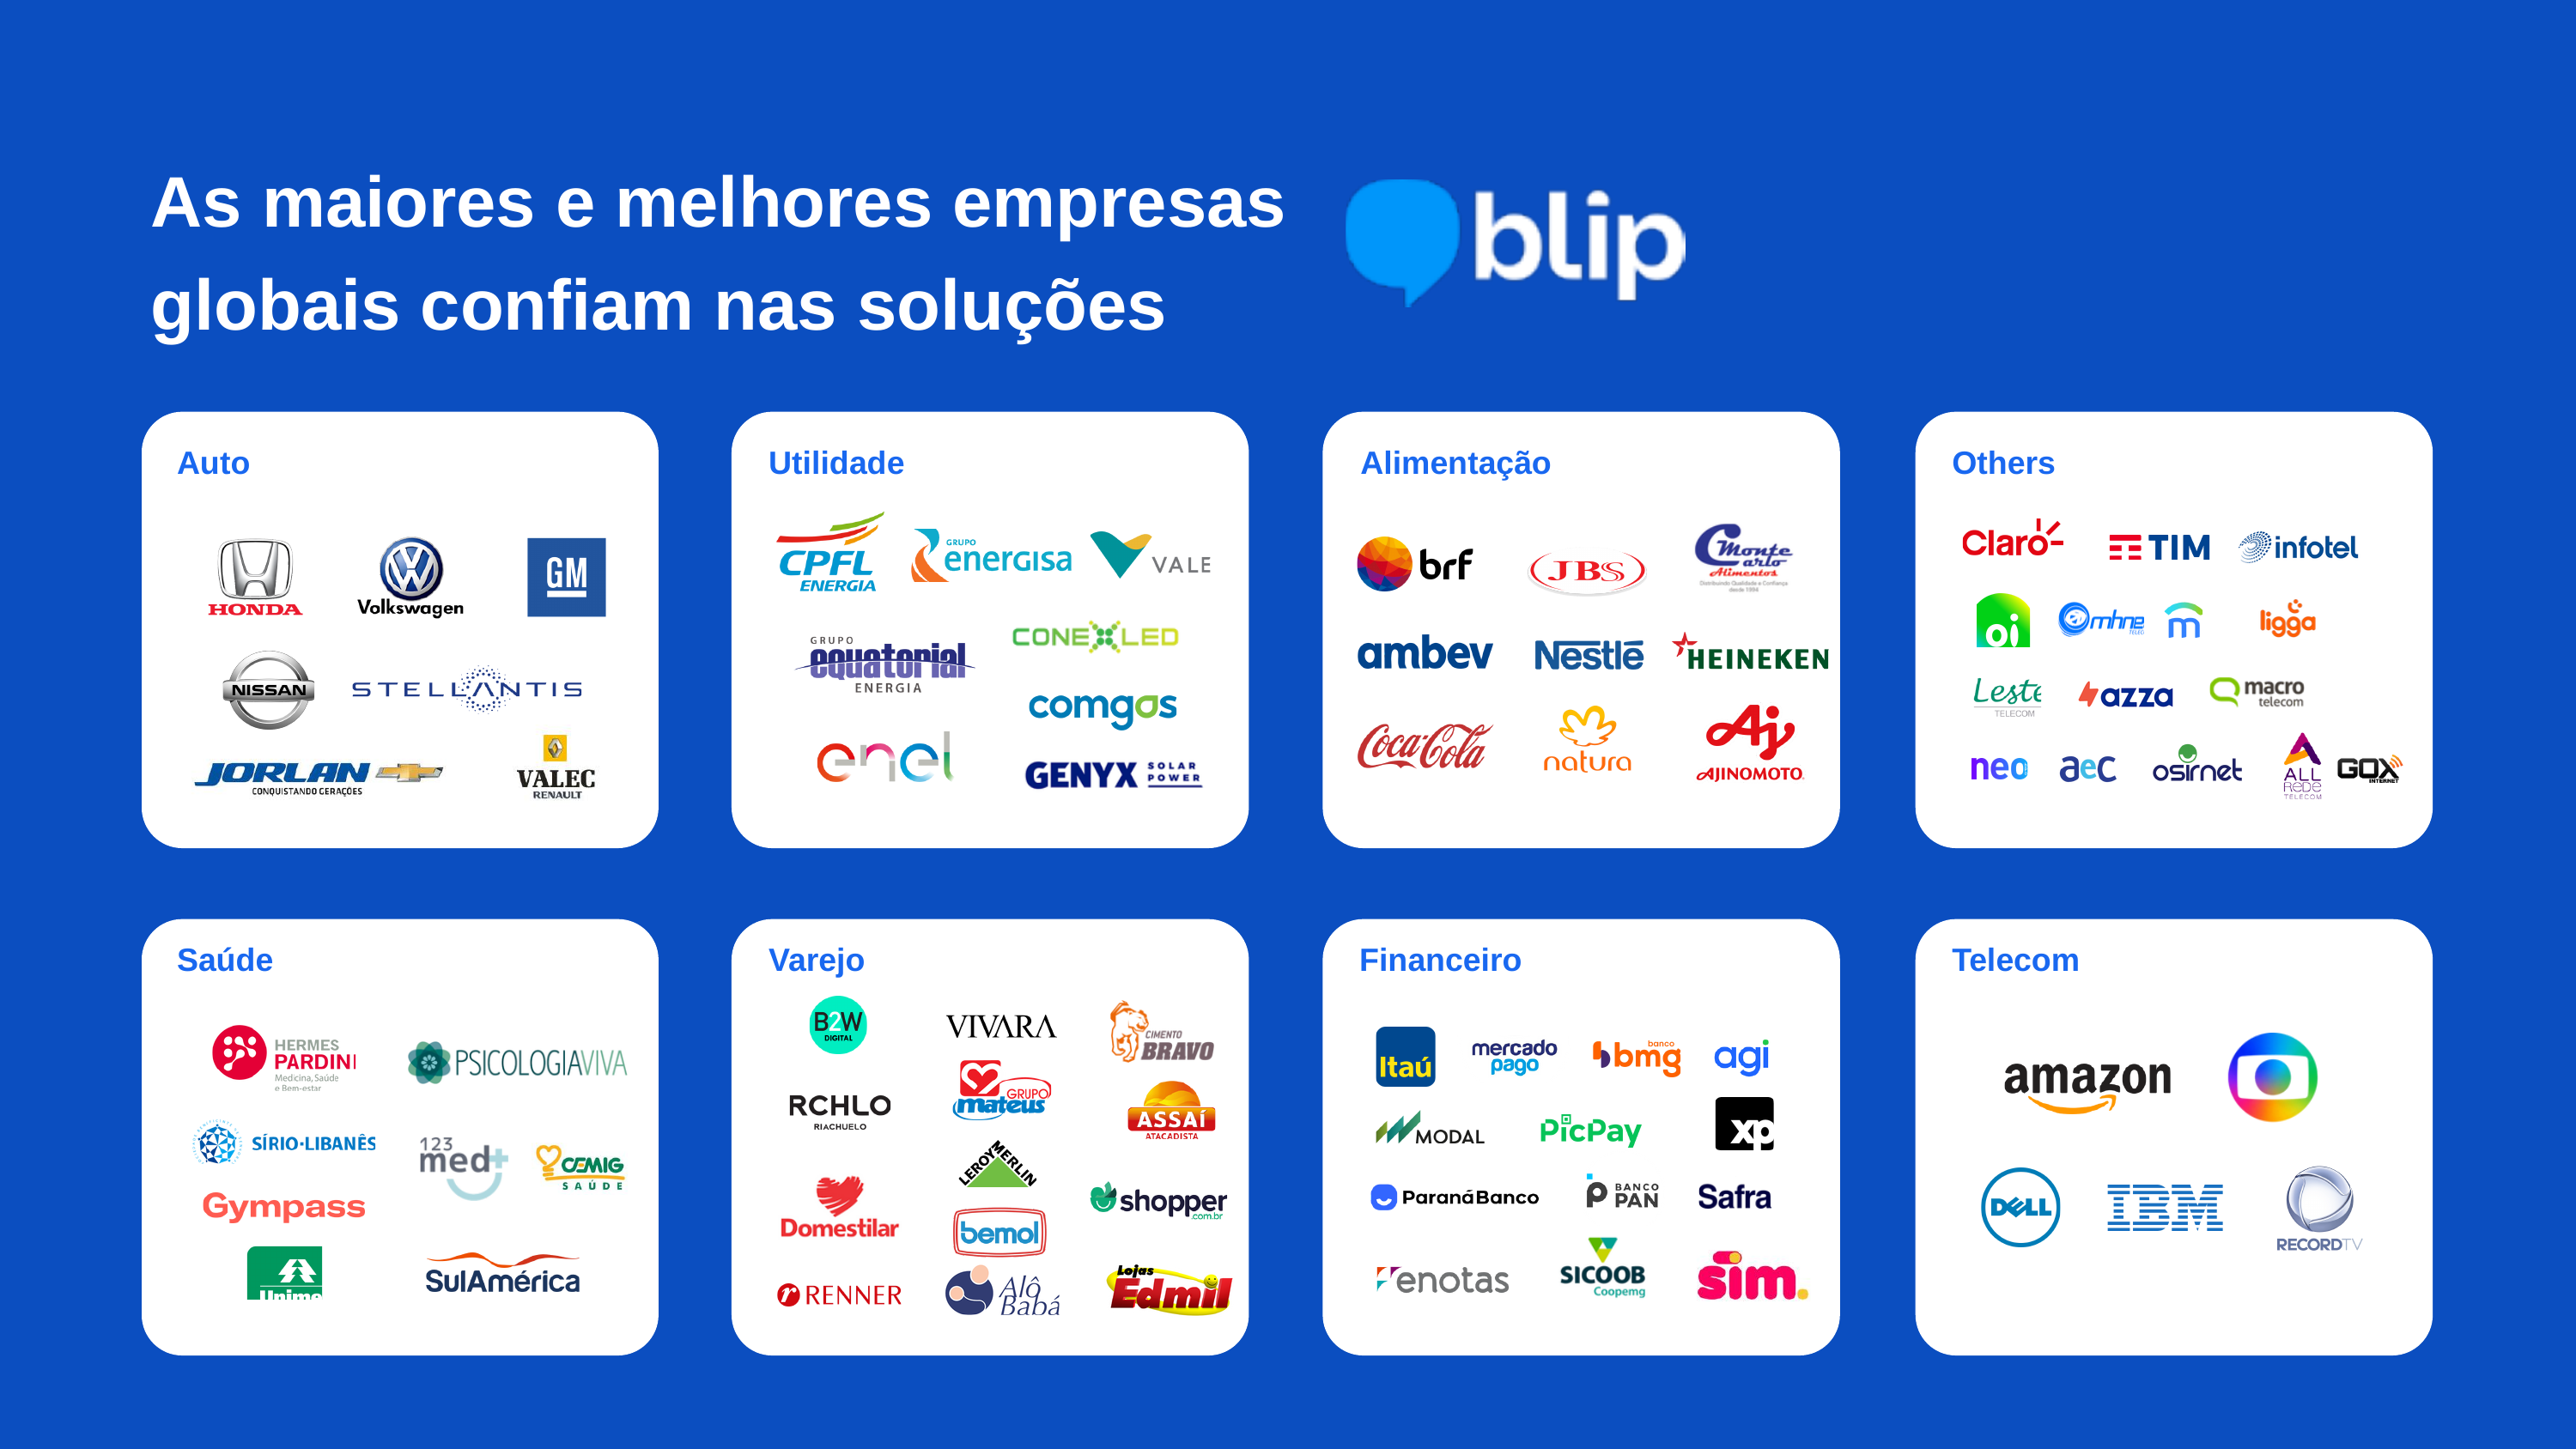

As maiores e melhores empresas globais confiam nas soluções

Auto

Utilidade

Alimentação

Others

Saúde

Varejo

Financeiro

Telecom